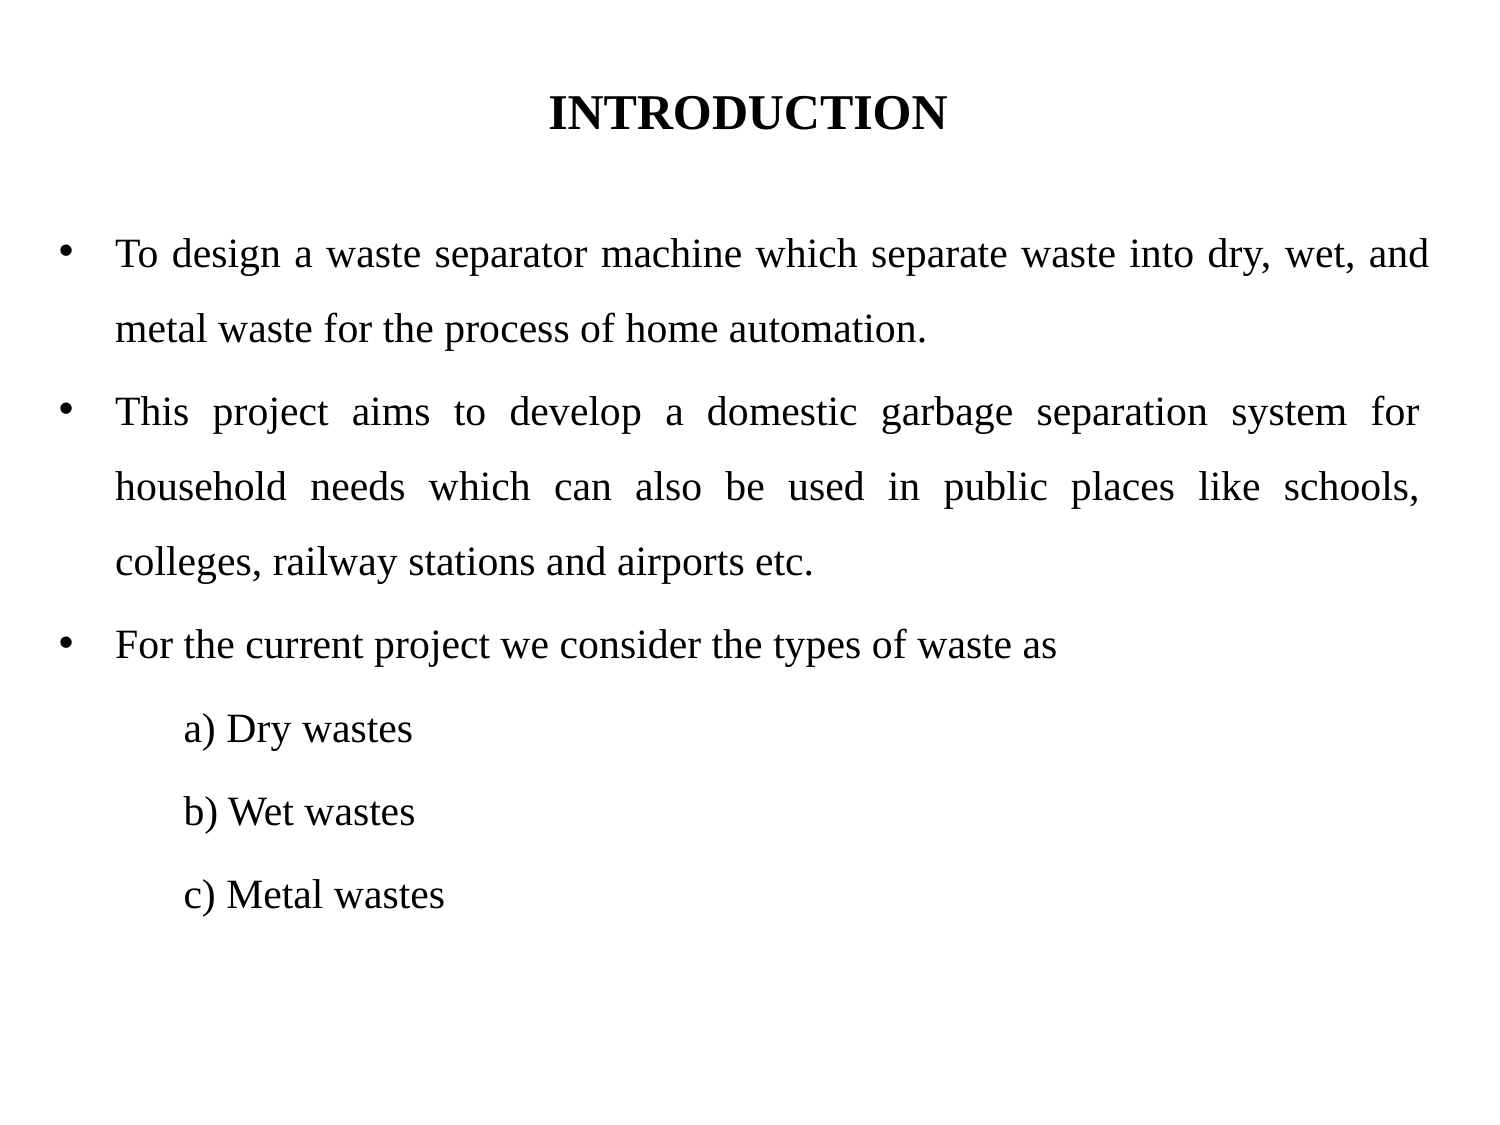

# INTRODUCTION
To design a waste separator machine which separate waste into dry, wet, and  metal waste for the process of home automation.
This project aims to develop a domestic garbage separation system for  household needs which can also be used in public places like schools,  colleges, railway stations and airports etc.
For the current project we consider the types of waste as
Dry wastes
Wet wastes
Metal wastes